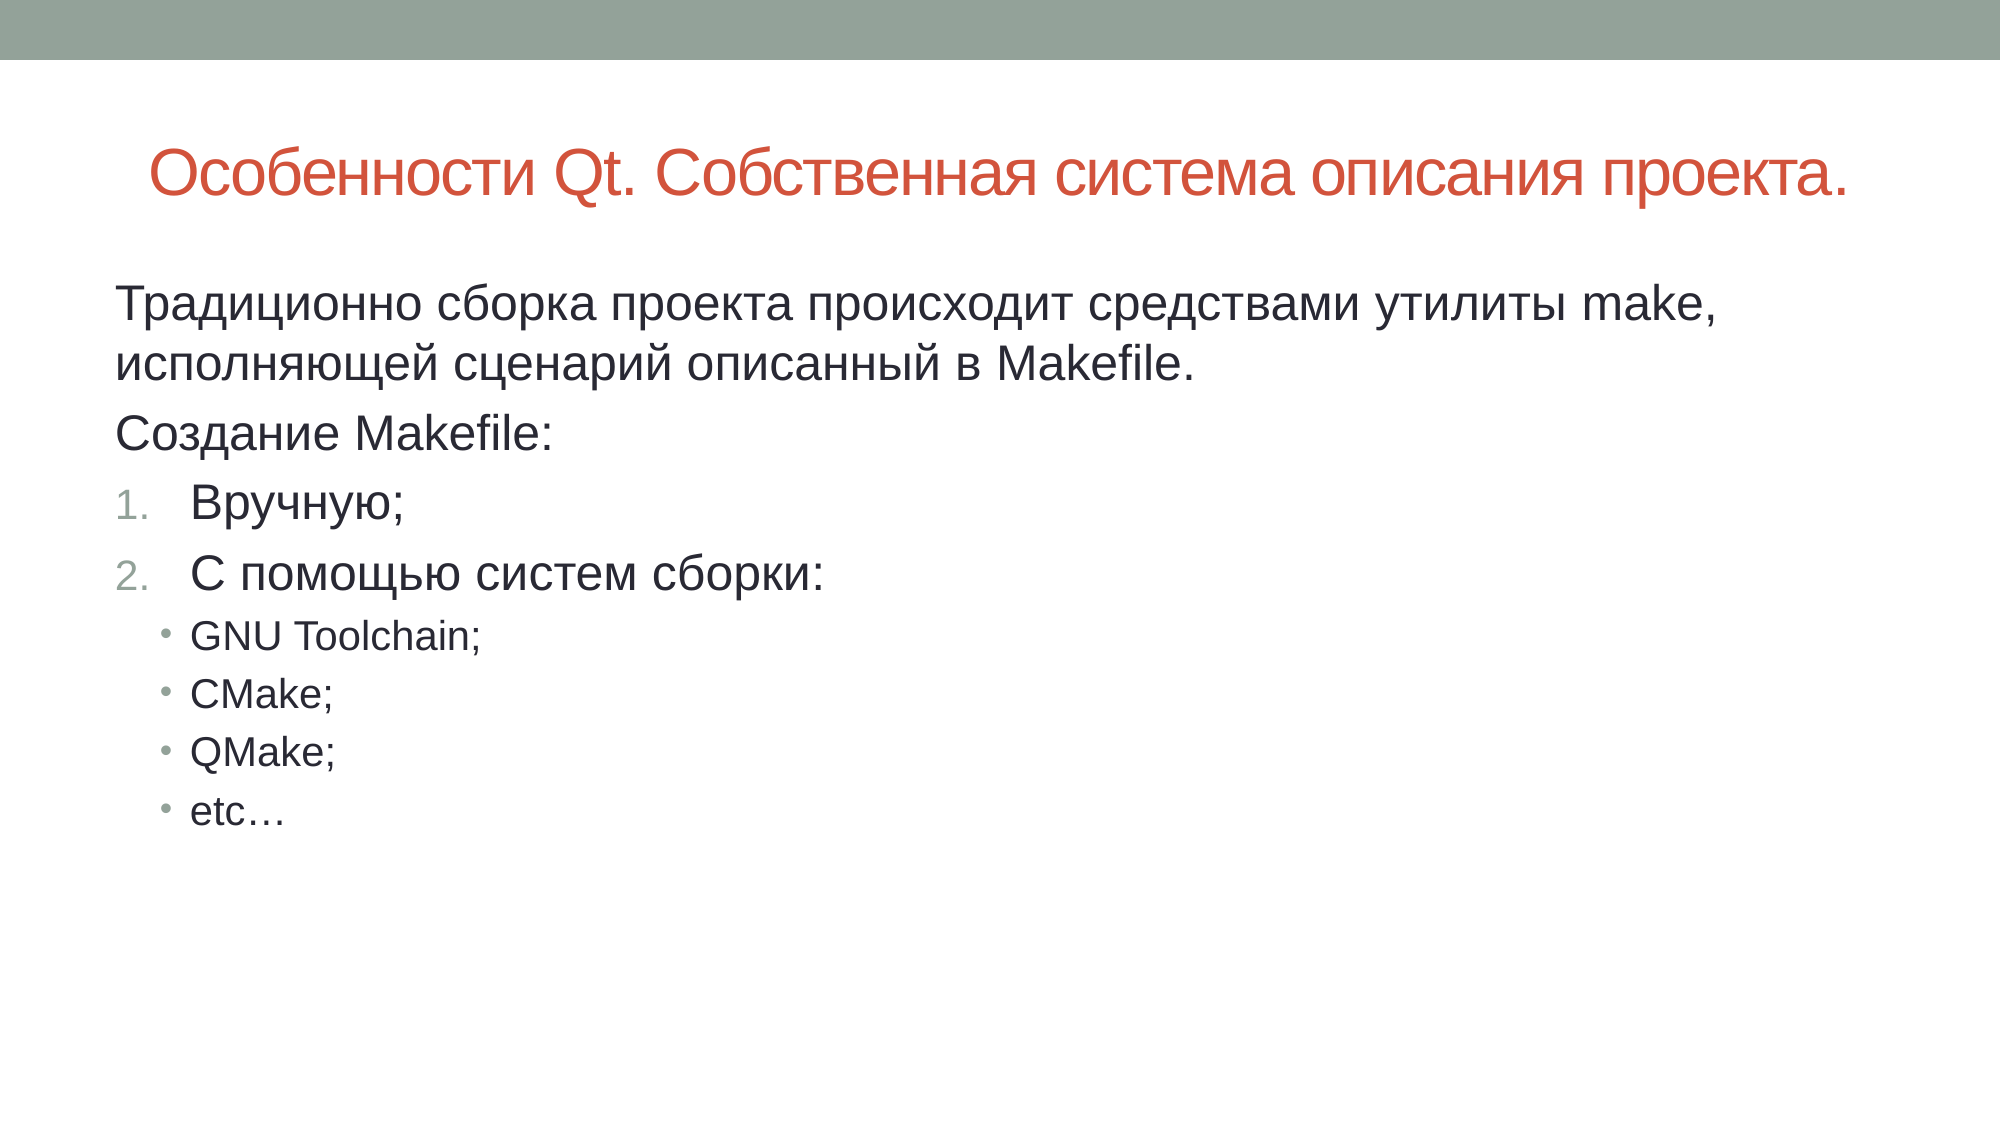

# Особенности Qt. Собственная система описания проекта.
Традиционно сборка проекта происходит средствами утилиты make, исполняющей сценарий описанный в Makefile.
Создание Makefile:
Вручную;
С помощью систем сборки:
GNU Toolchain;
CMake;
QMake;
etc…